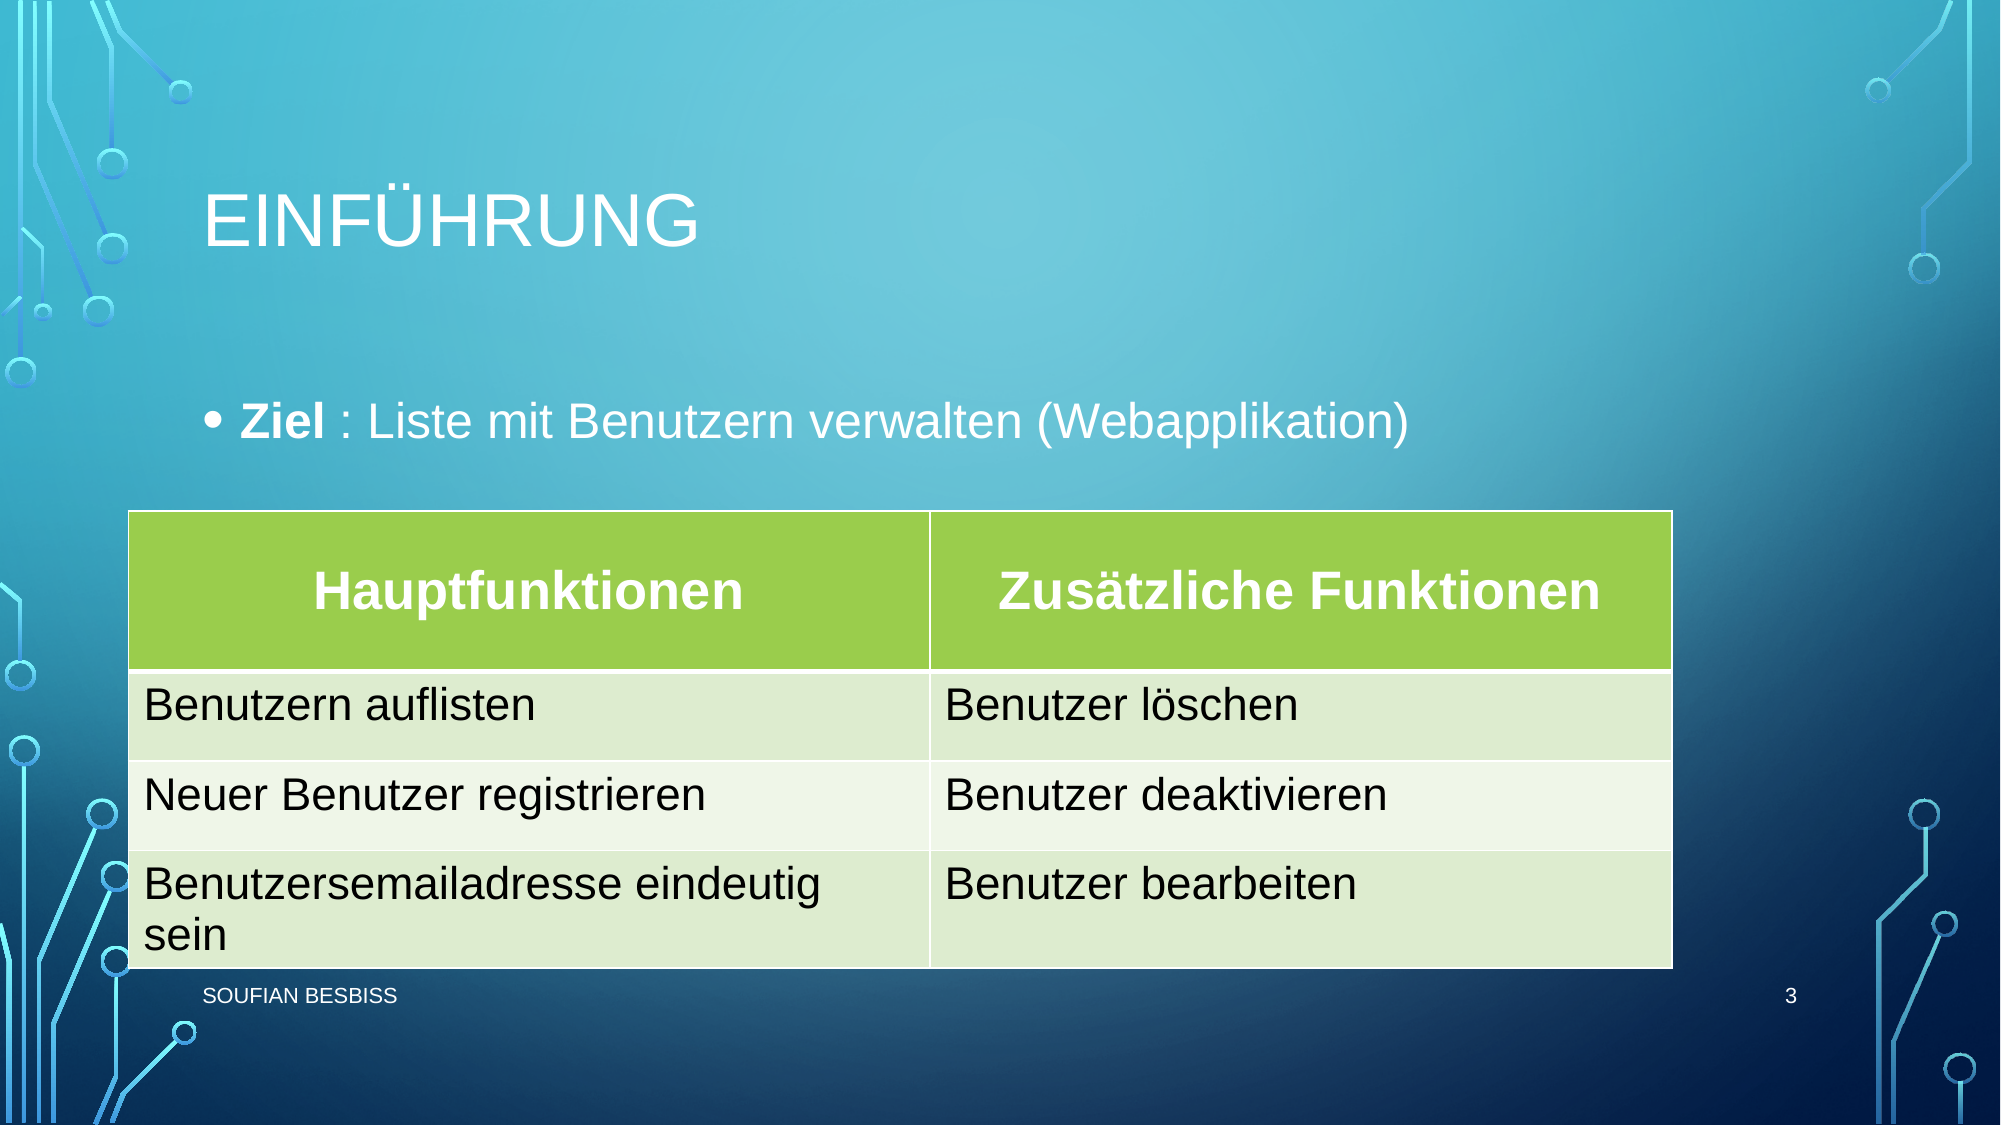

# Einführung
Ziel : Liste mit Benutzern verwalten (Webapplikation)

| Hauptfunktionen | Zusätzliche Funktionen |
| --- | --- |
| Benutzern auflisten | Benutzer löschen |
| Neuer Benutzer registrieren | Benutzer deaktivieren |
| Benutzersemailadresse eindeutig sein | Benutzer bearbeiten |
3
SOUFIAN BESBISS